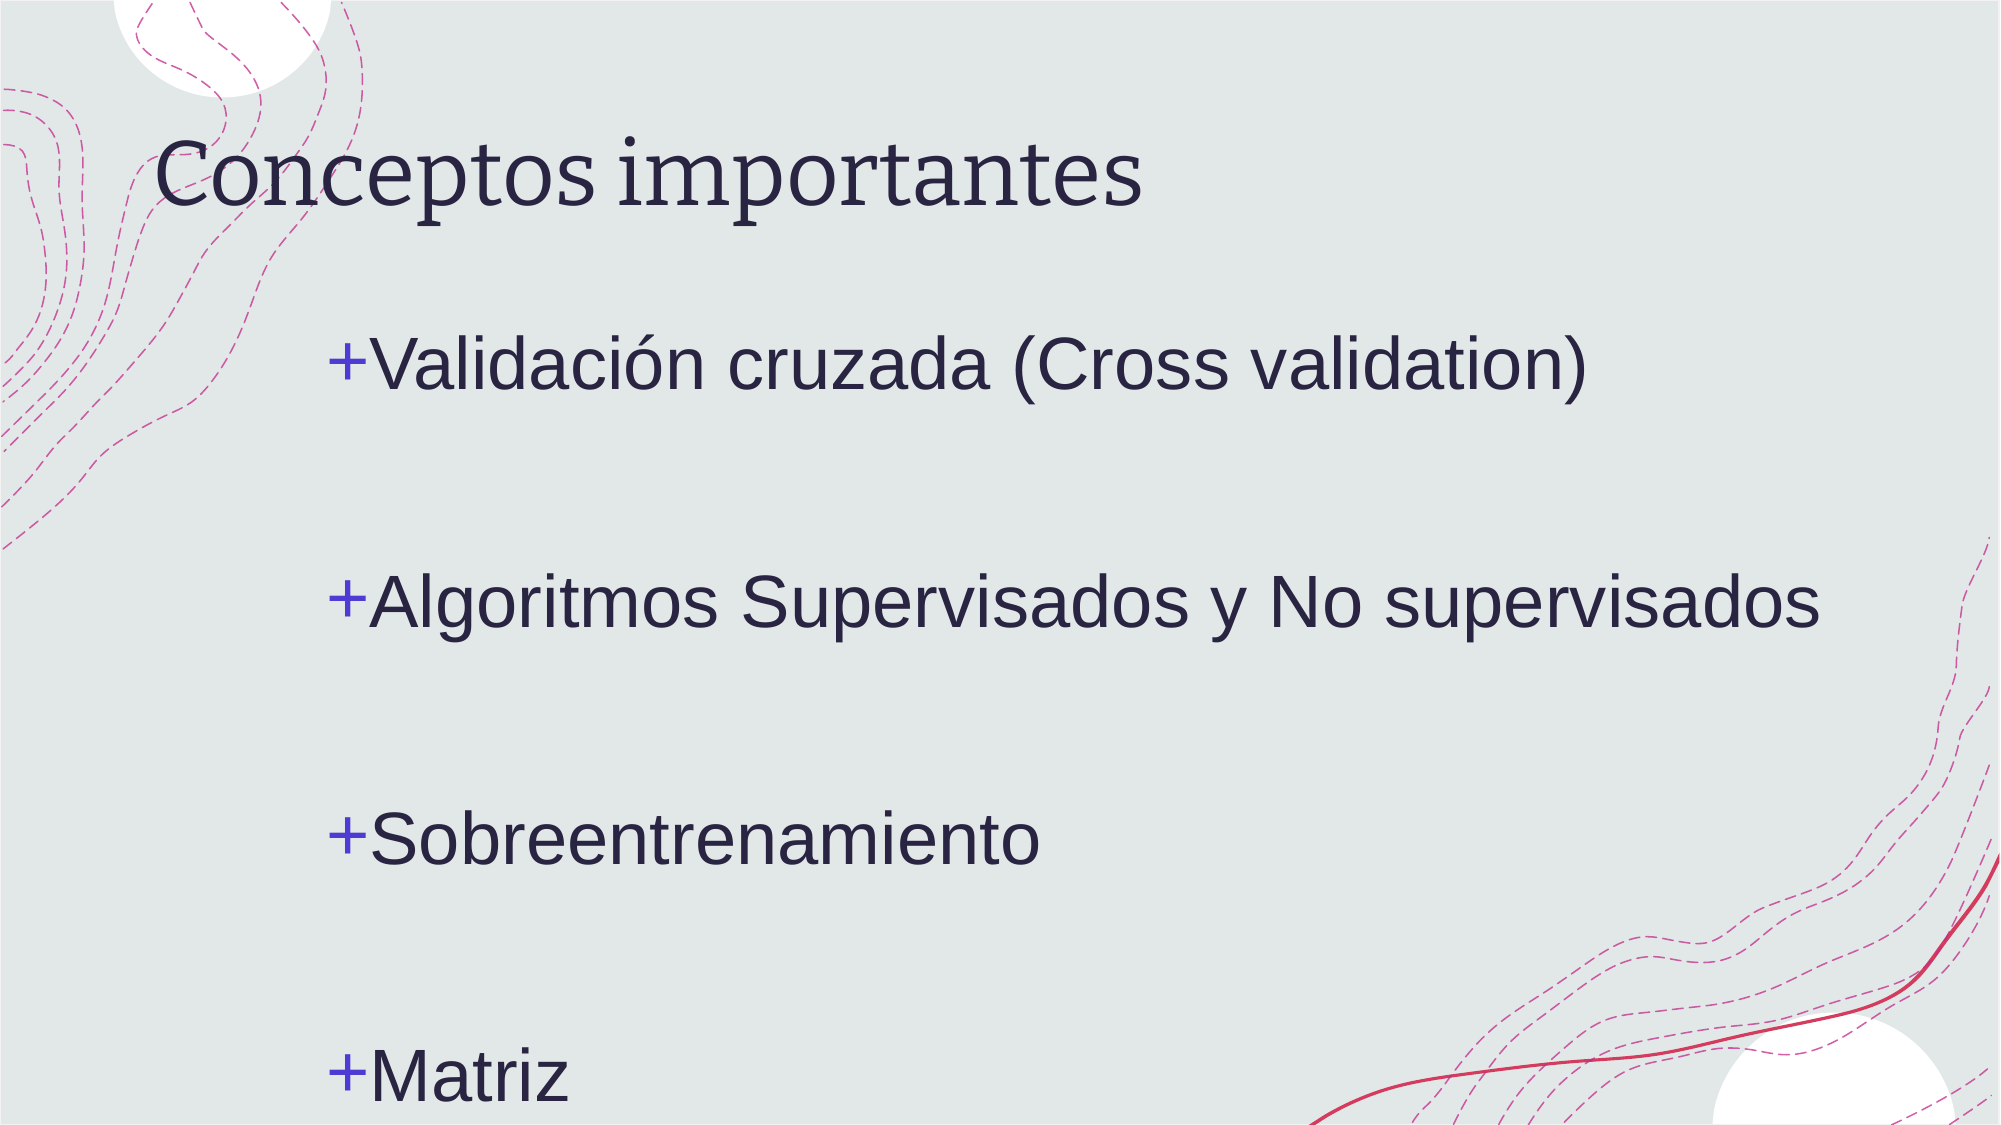

# Conceptos importantes
Validación cruzada (Cross validation)

Algoritmos Supervisados y No supervisados

Sobreentrenamiento

Matriz